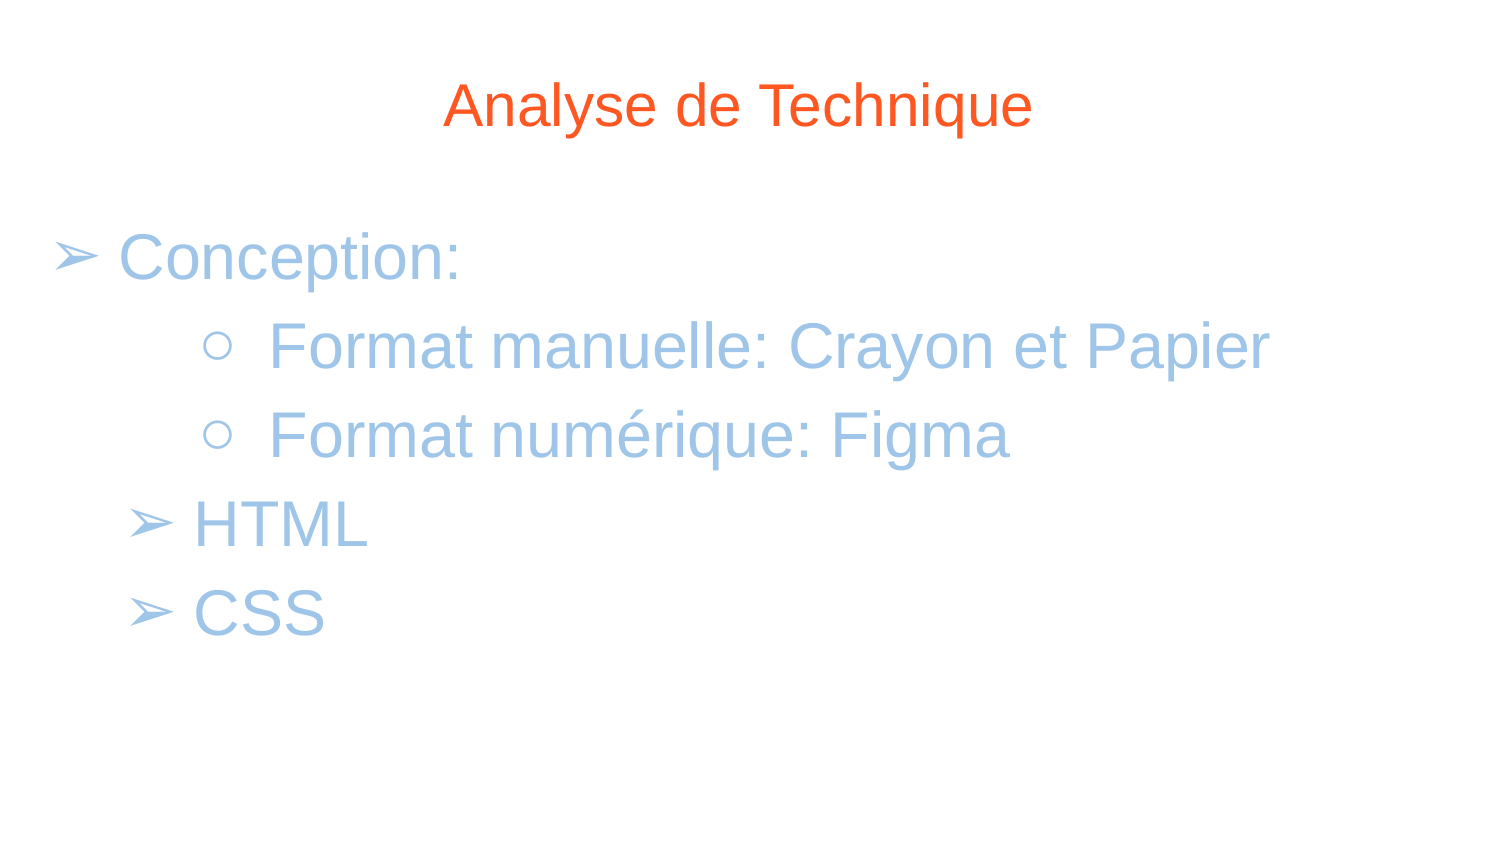

# Analyse de Technique
Conception:
Format manuelle: Crayon et Papier
Format numérique: Figma
HTML
CSS